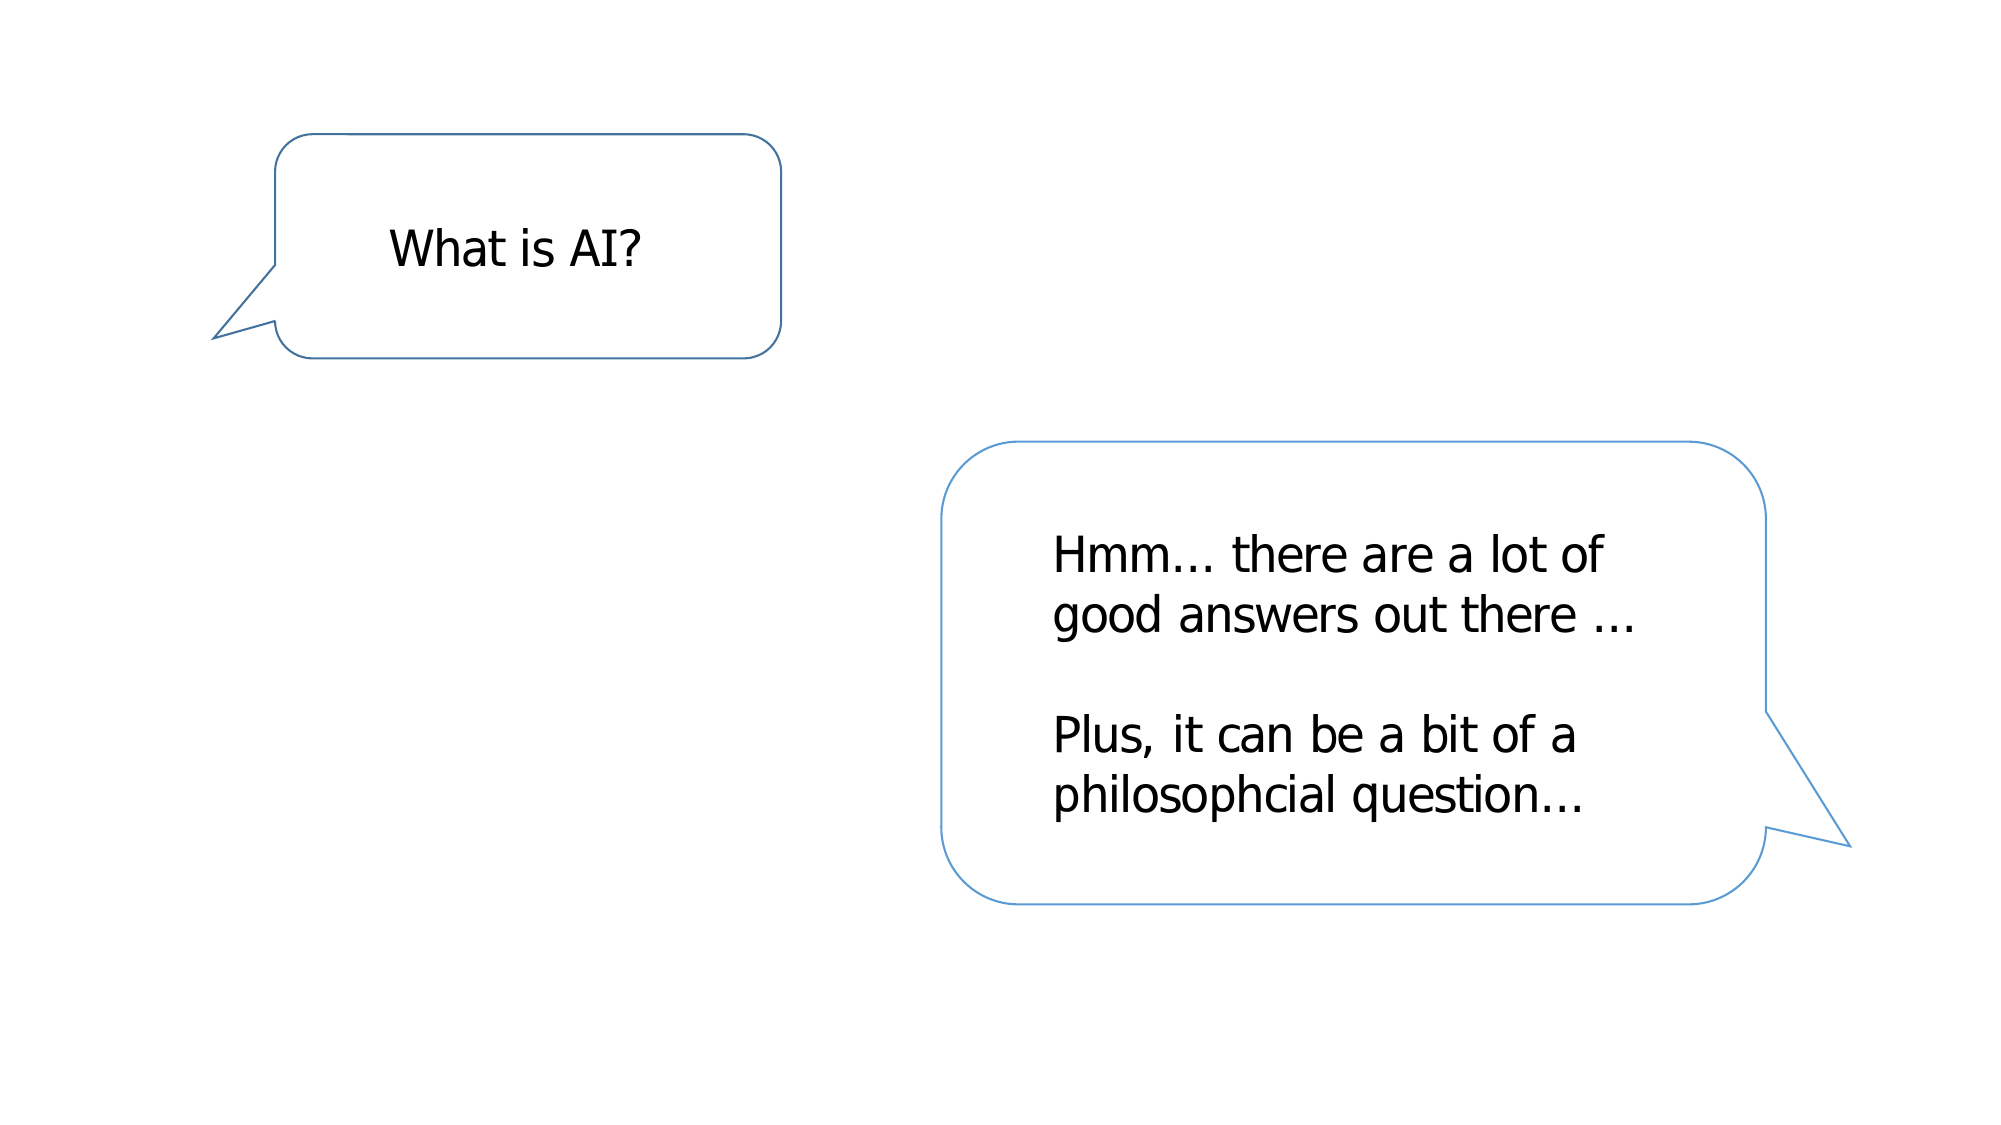

What is AI??
Hmm... there are a lot of good answers out there ...

Plus, it can be a bit of a philosophcial question...